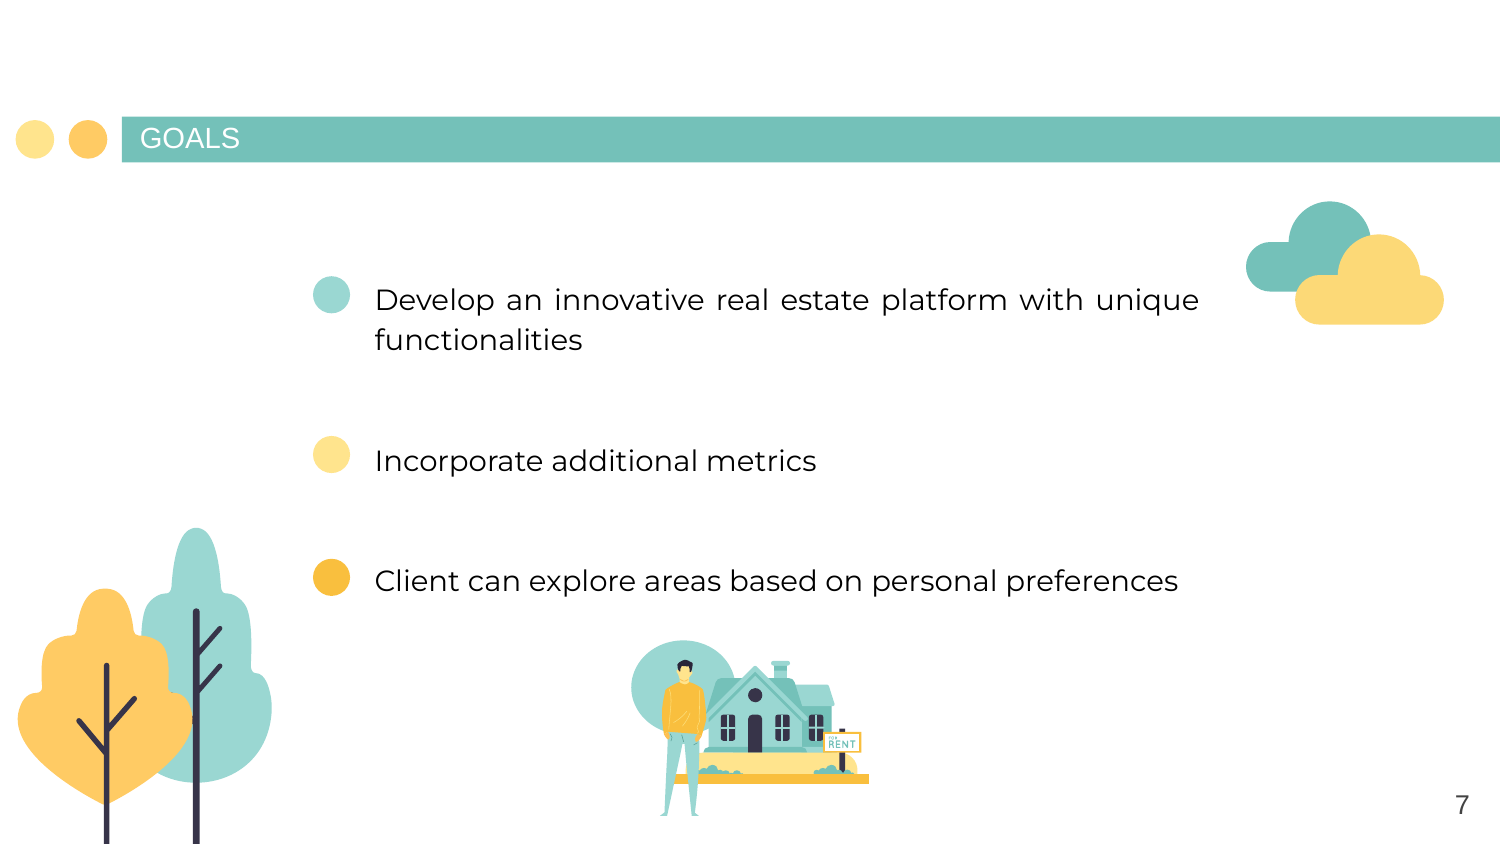

GOALS

Develop an innovative real estate platform with unique functionalities

Incorporate additional metrics

Client can explore areas based on personal preferences

7